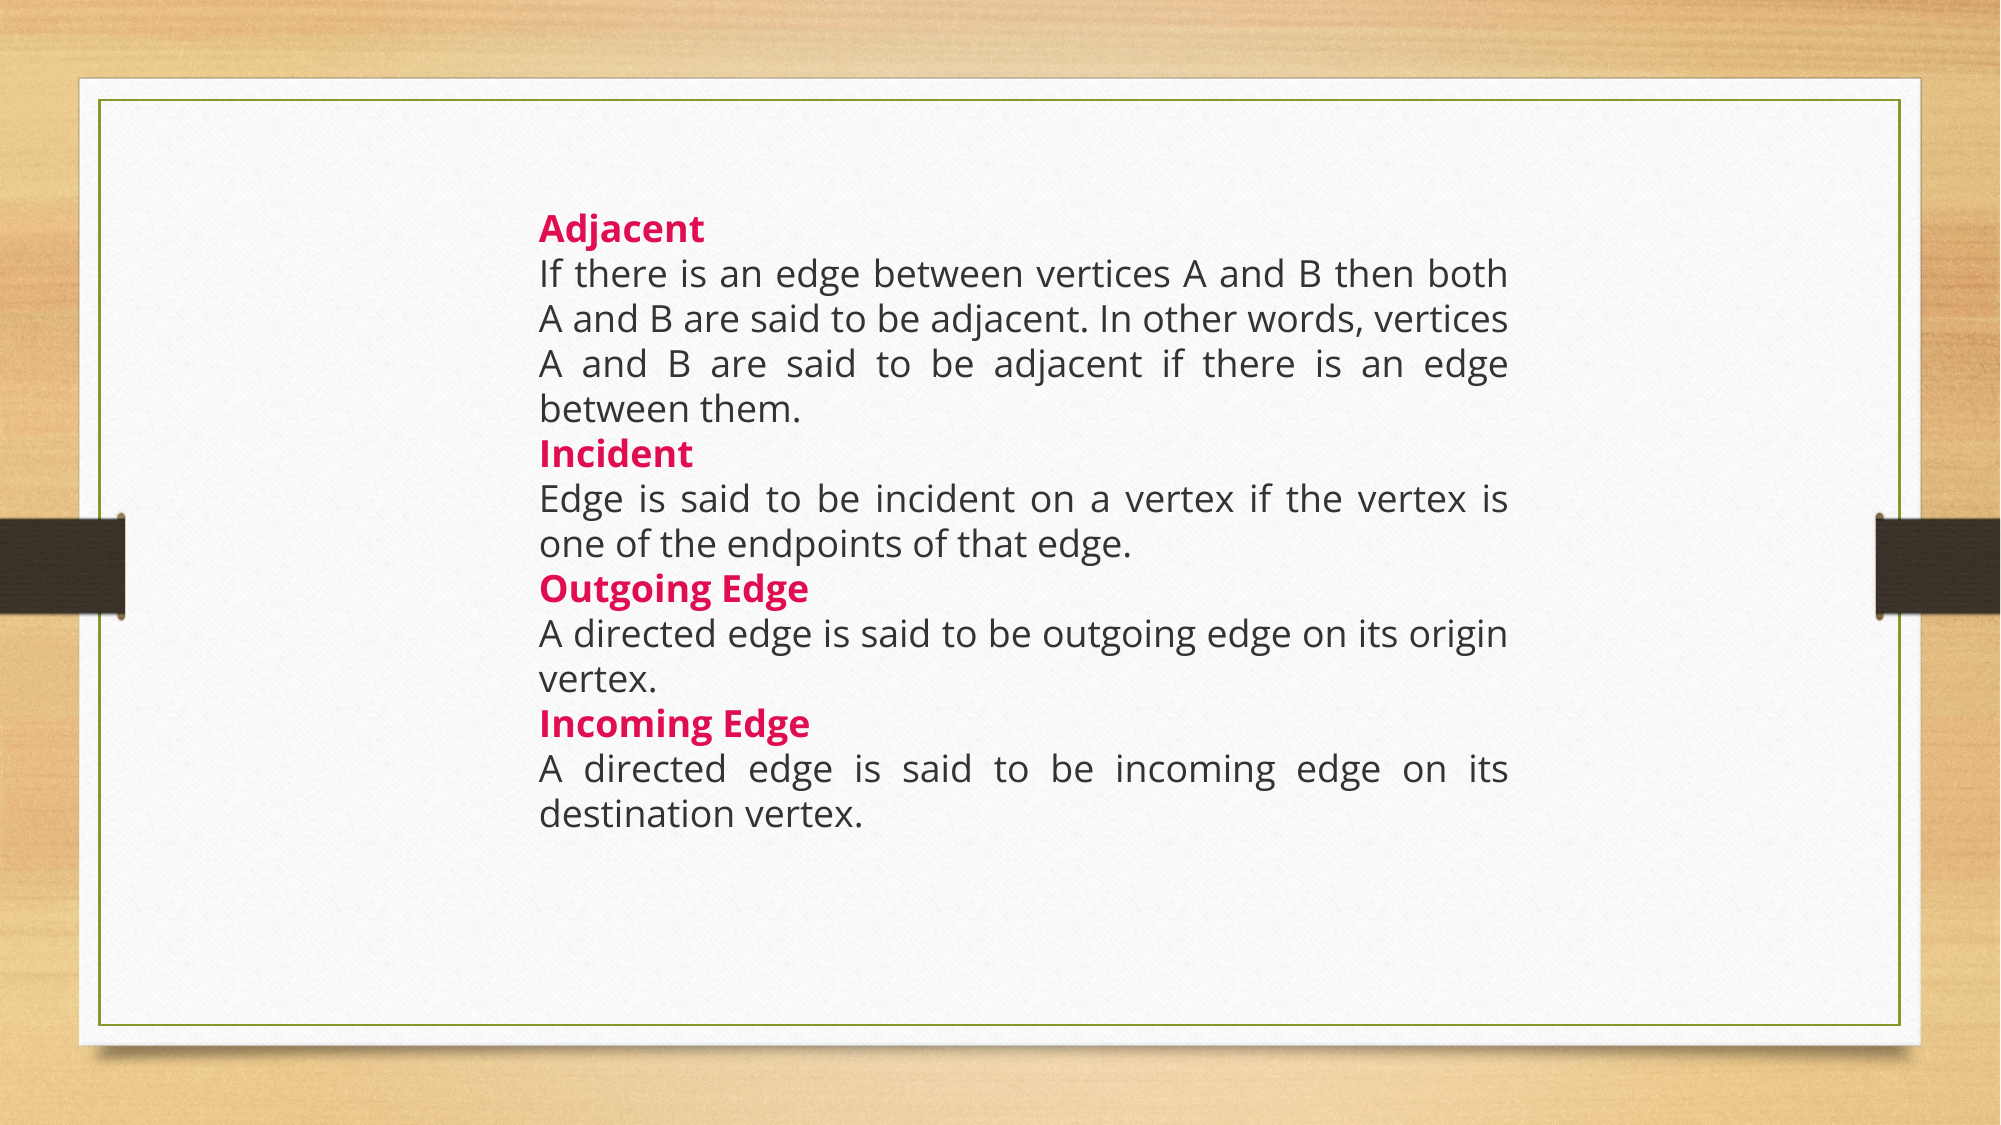

Adjacent
If there is an edge between vertices A and B then both A and B are said to be adjacent. In other words, vertices A and B are said to be adjacent if there is an edge between them.
Incident
Edge is said to be incident on a vertex if the vertex is one of the endpoints of that edge.
Outgoing Edge
A directed edge is said to be outgoing edge on its origin vertex.
Incoming Edge
A directed edge is said to be incoming edge on its destination vertex.